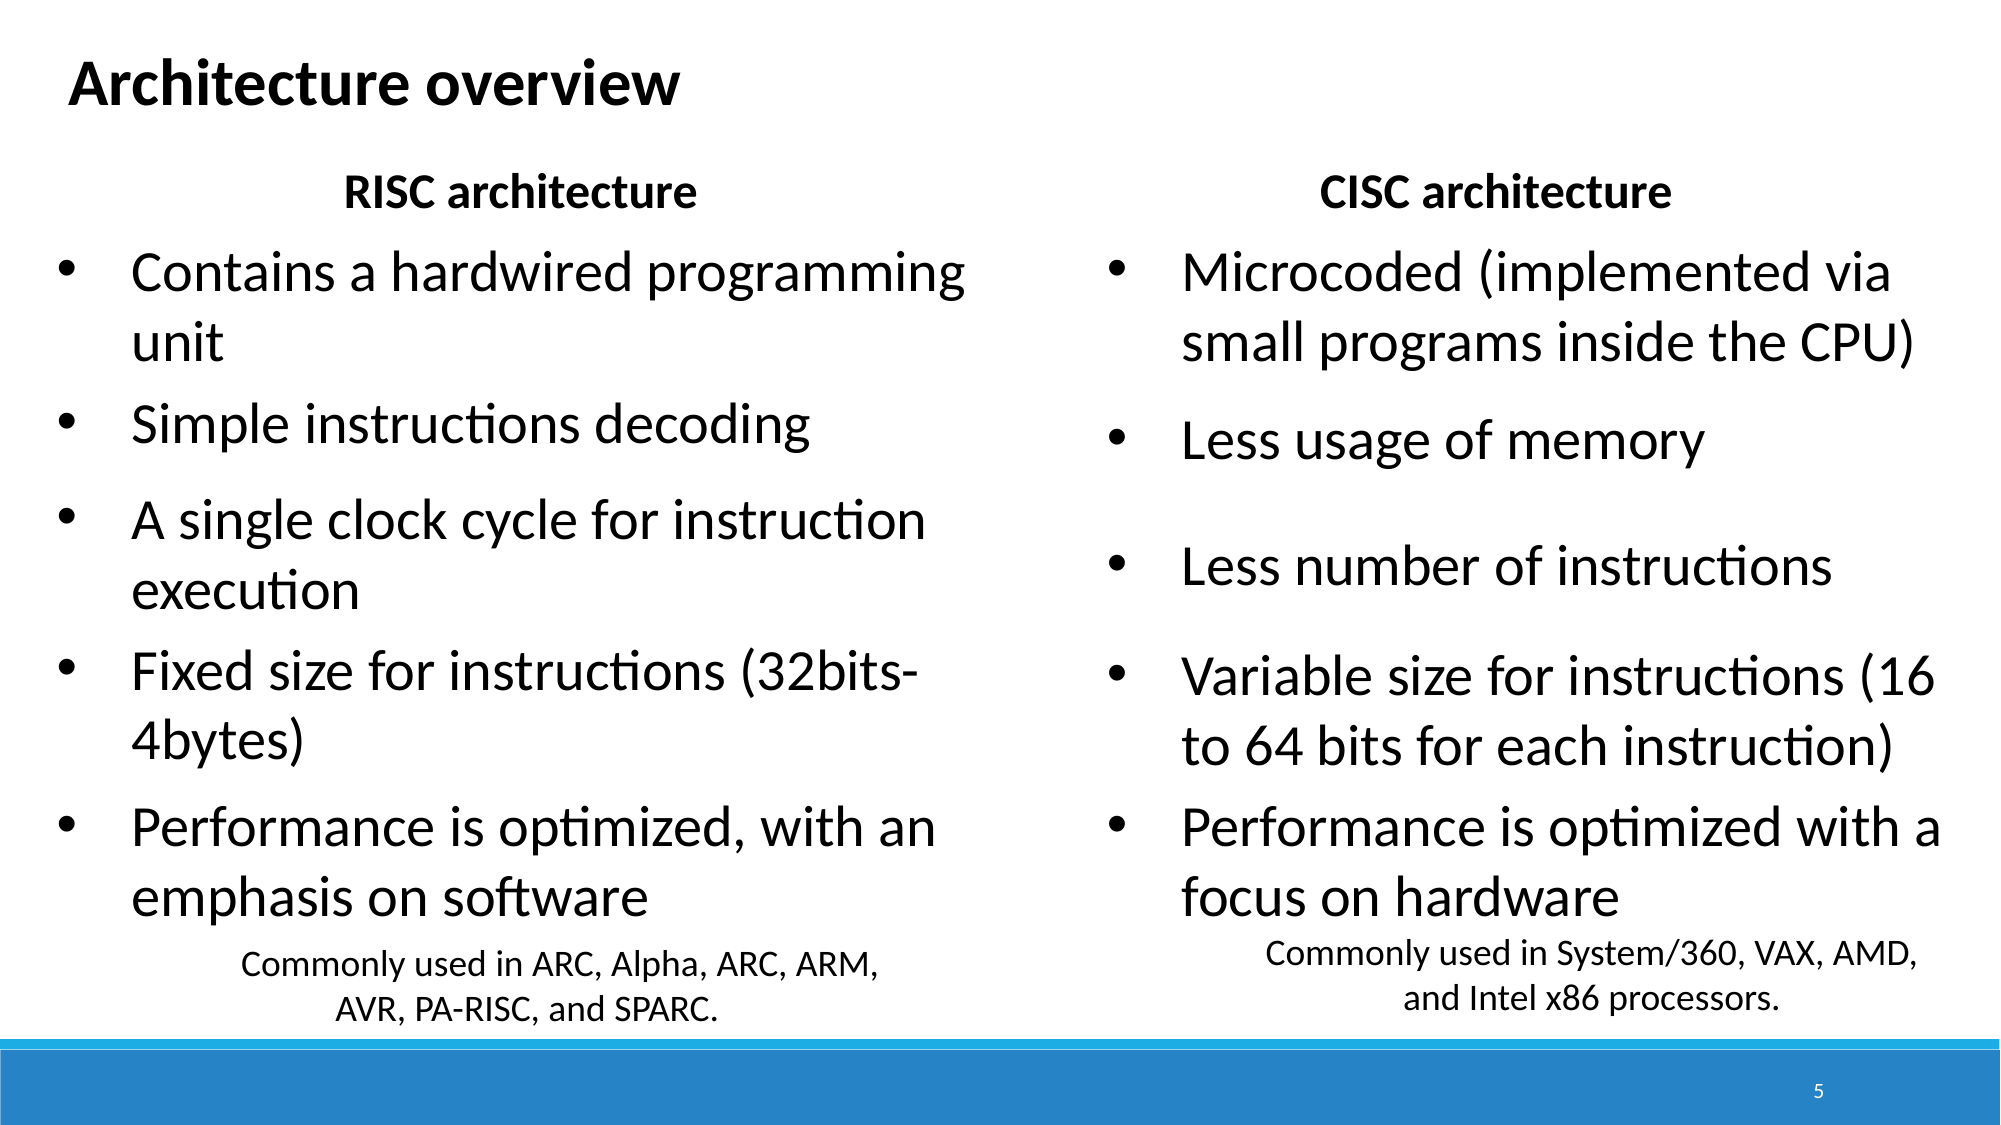

Architecture overview
RISC architecture
CISC architecture
Contains a hardwired programming unit
Microcoded (implemented via small programs inside the CPU)
Simple instructions decoding
Less usage of memory
A single clock cycle for instruction execution
Less number of instructions
Fixed size for instructions (32bits-4bytes)
Variable size for instructions (16 to 64 bits for each instruction)
Performance is optimized, with an emphasis on software
Performance is optimized with a focus on hardware
Commonly used in System/360, VAX, AMD, and Intel x86 processors.
Commonly used in ARC, Alpha, ARC, ARM, AVR, PA-RISC, and SPARC.
5